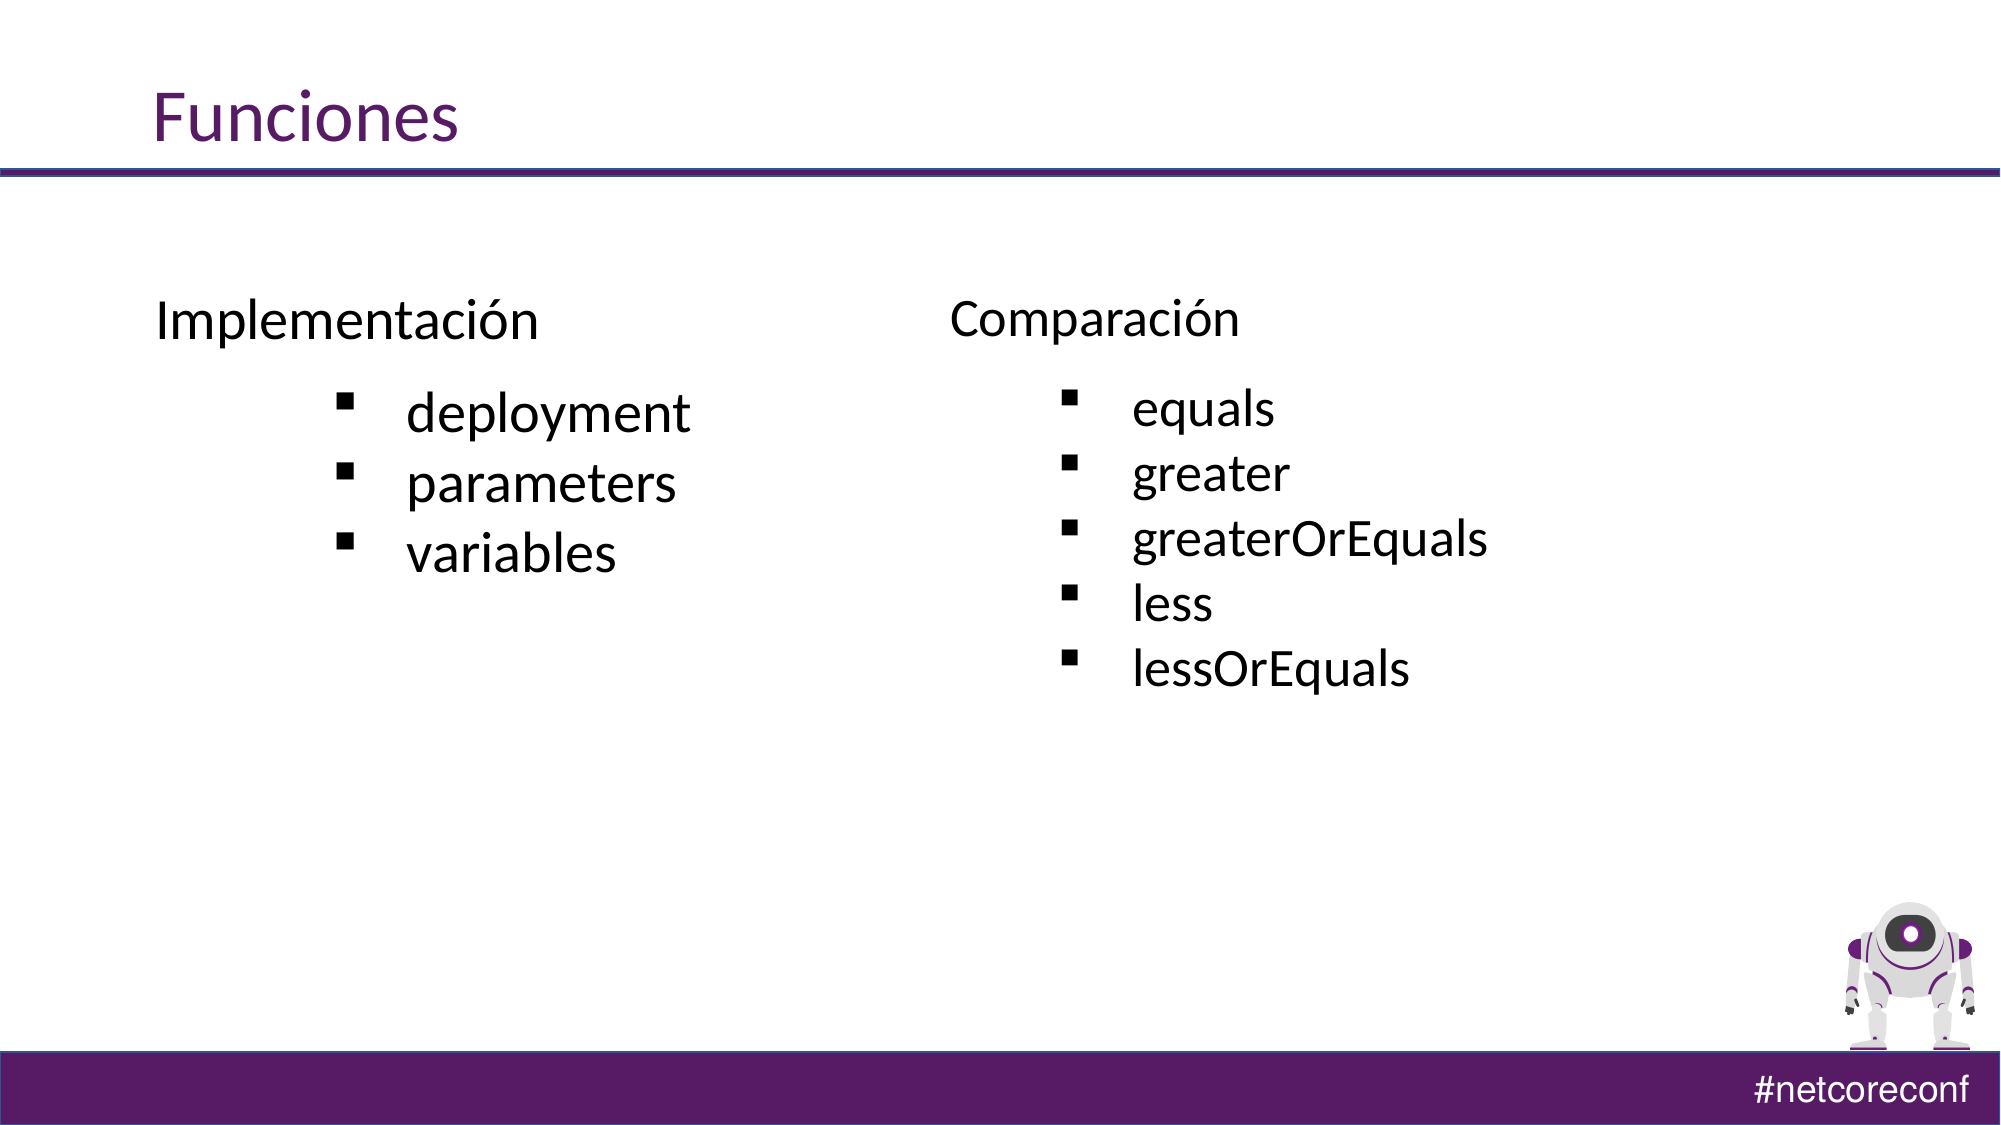

# Funciones
Implementación
deployment
parameters
variables
Comparación

equals
greater
greaterOrEquals
less
lessOrEquals